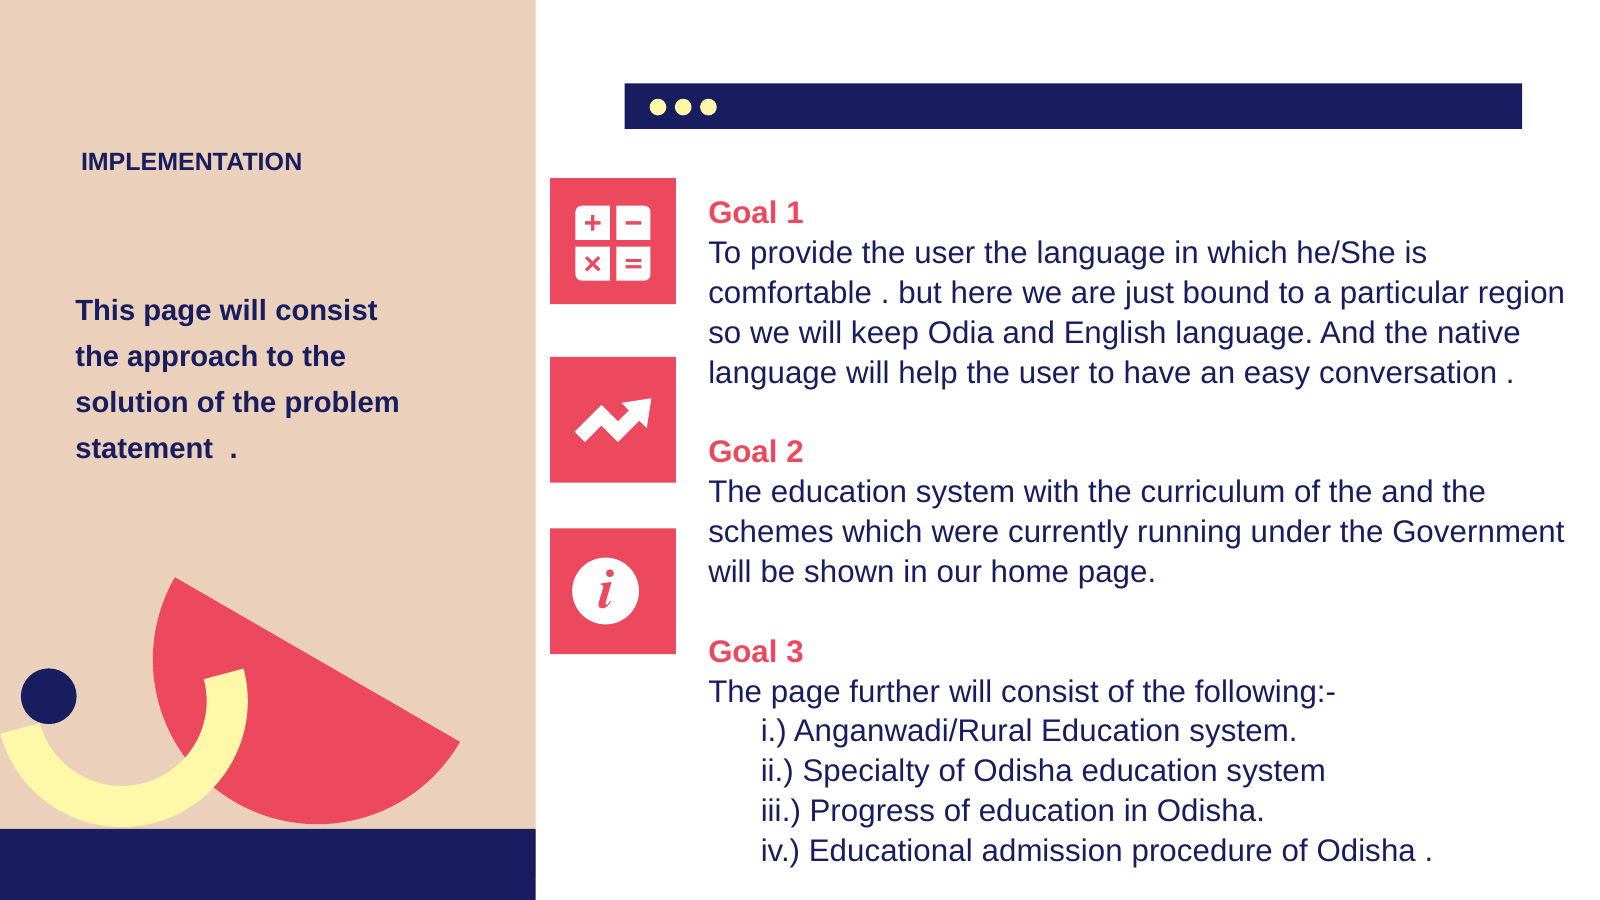

IMPLEMENTATION

Goal 1
To provide the user the language in which he/She is comfortable . but here we are just bound to a particular region so we will keep Odia and English language. And the native language will help the user to have an easy conversation .

Goal 2
The education system with the curriculum of the and the schemes which were currently running under the Government will be shown in our home page.

Goal 3
The page further will consist of the following:-
      i.) Anganwadi/Rural Education system.
      ii.) Specialty of Odisha education system
      iii.) Progress of education in Odisha.
      iv.) Educational admission procedure of Odisha .

This page will consist  the approach to the solution of the problem statement  .